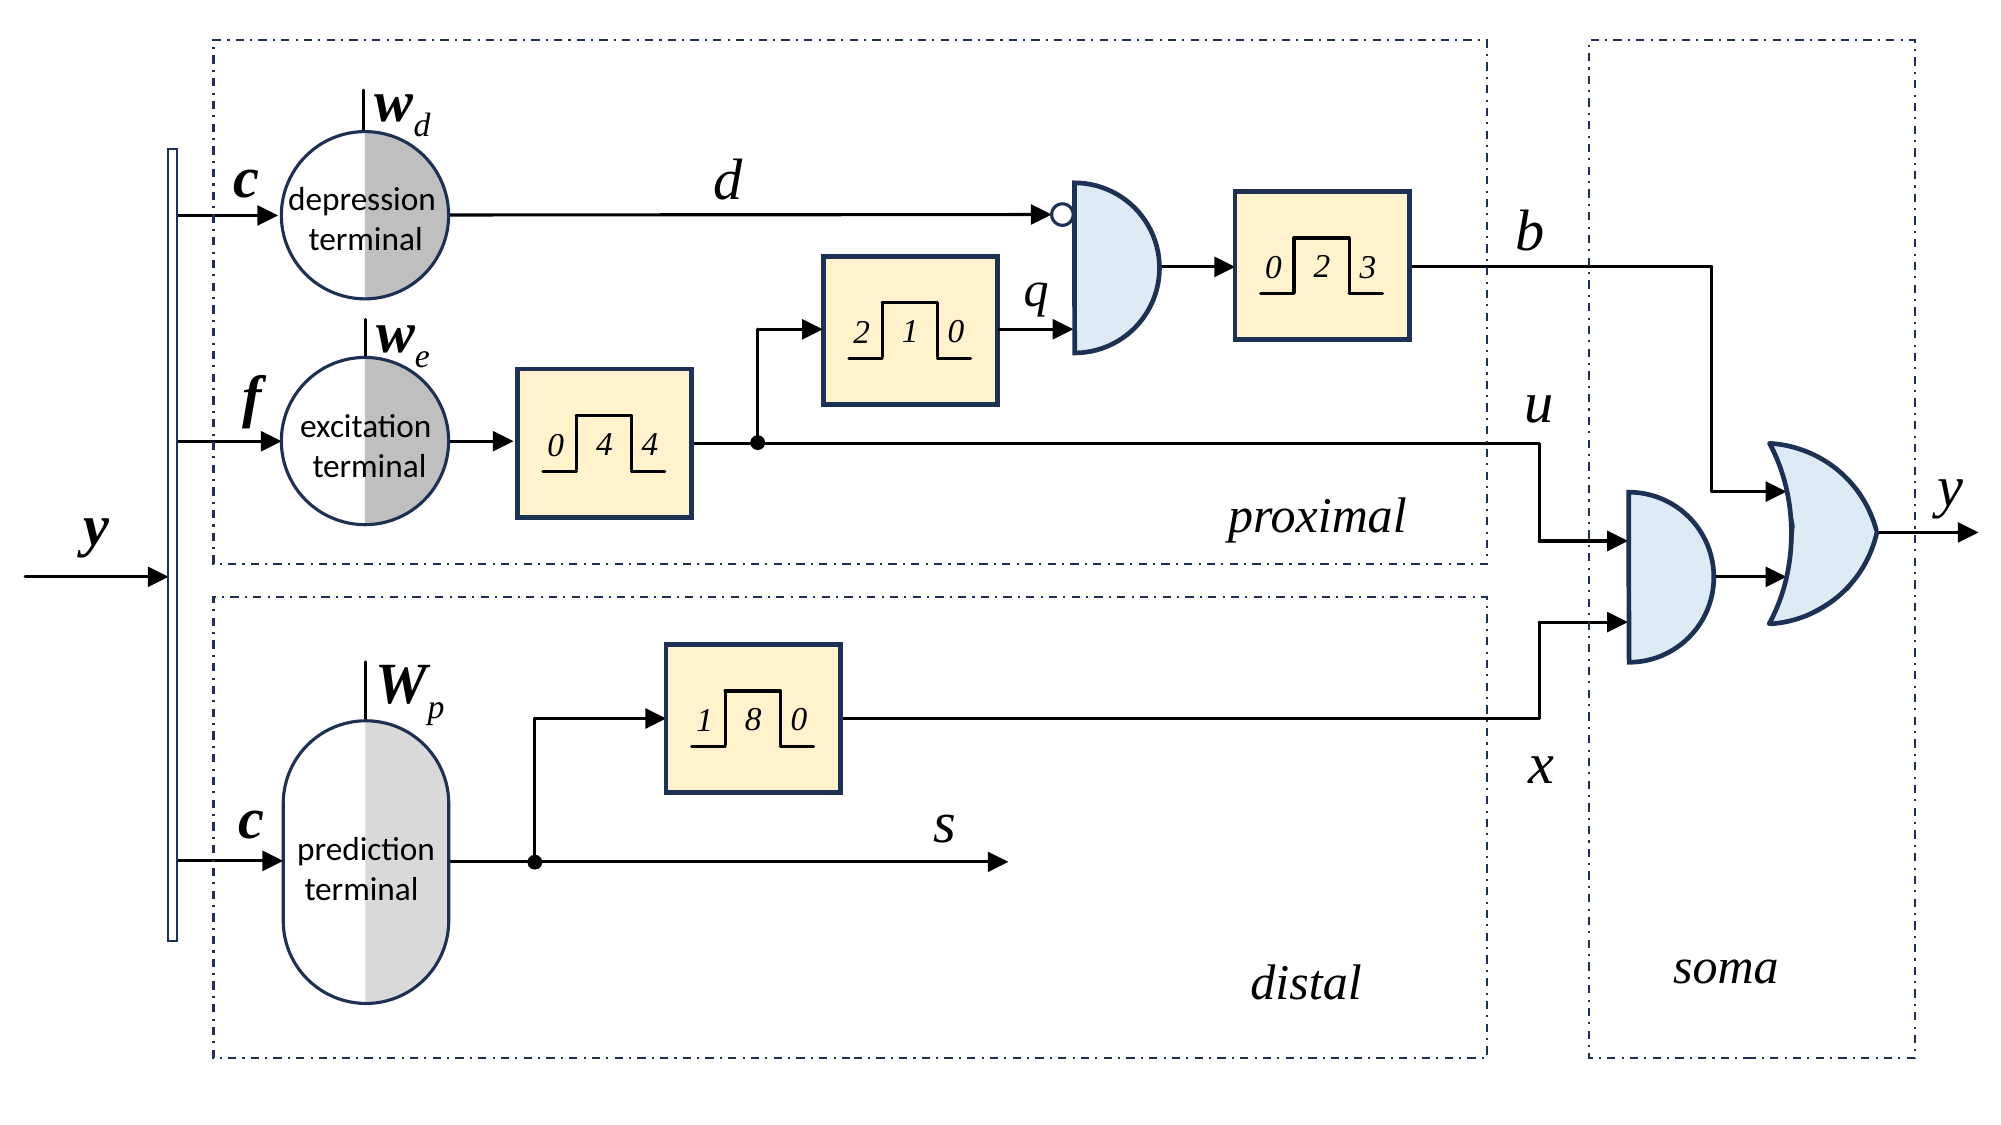

wd

depression
terminal

c
d

b

2
3
0

q

1
0
2
we
f

excitation
terminal
u
y

4
4
0

y
proximal
y

Wp

8
0
1
x

prediction
 terminal
c
s

soma
distal